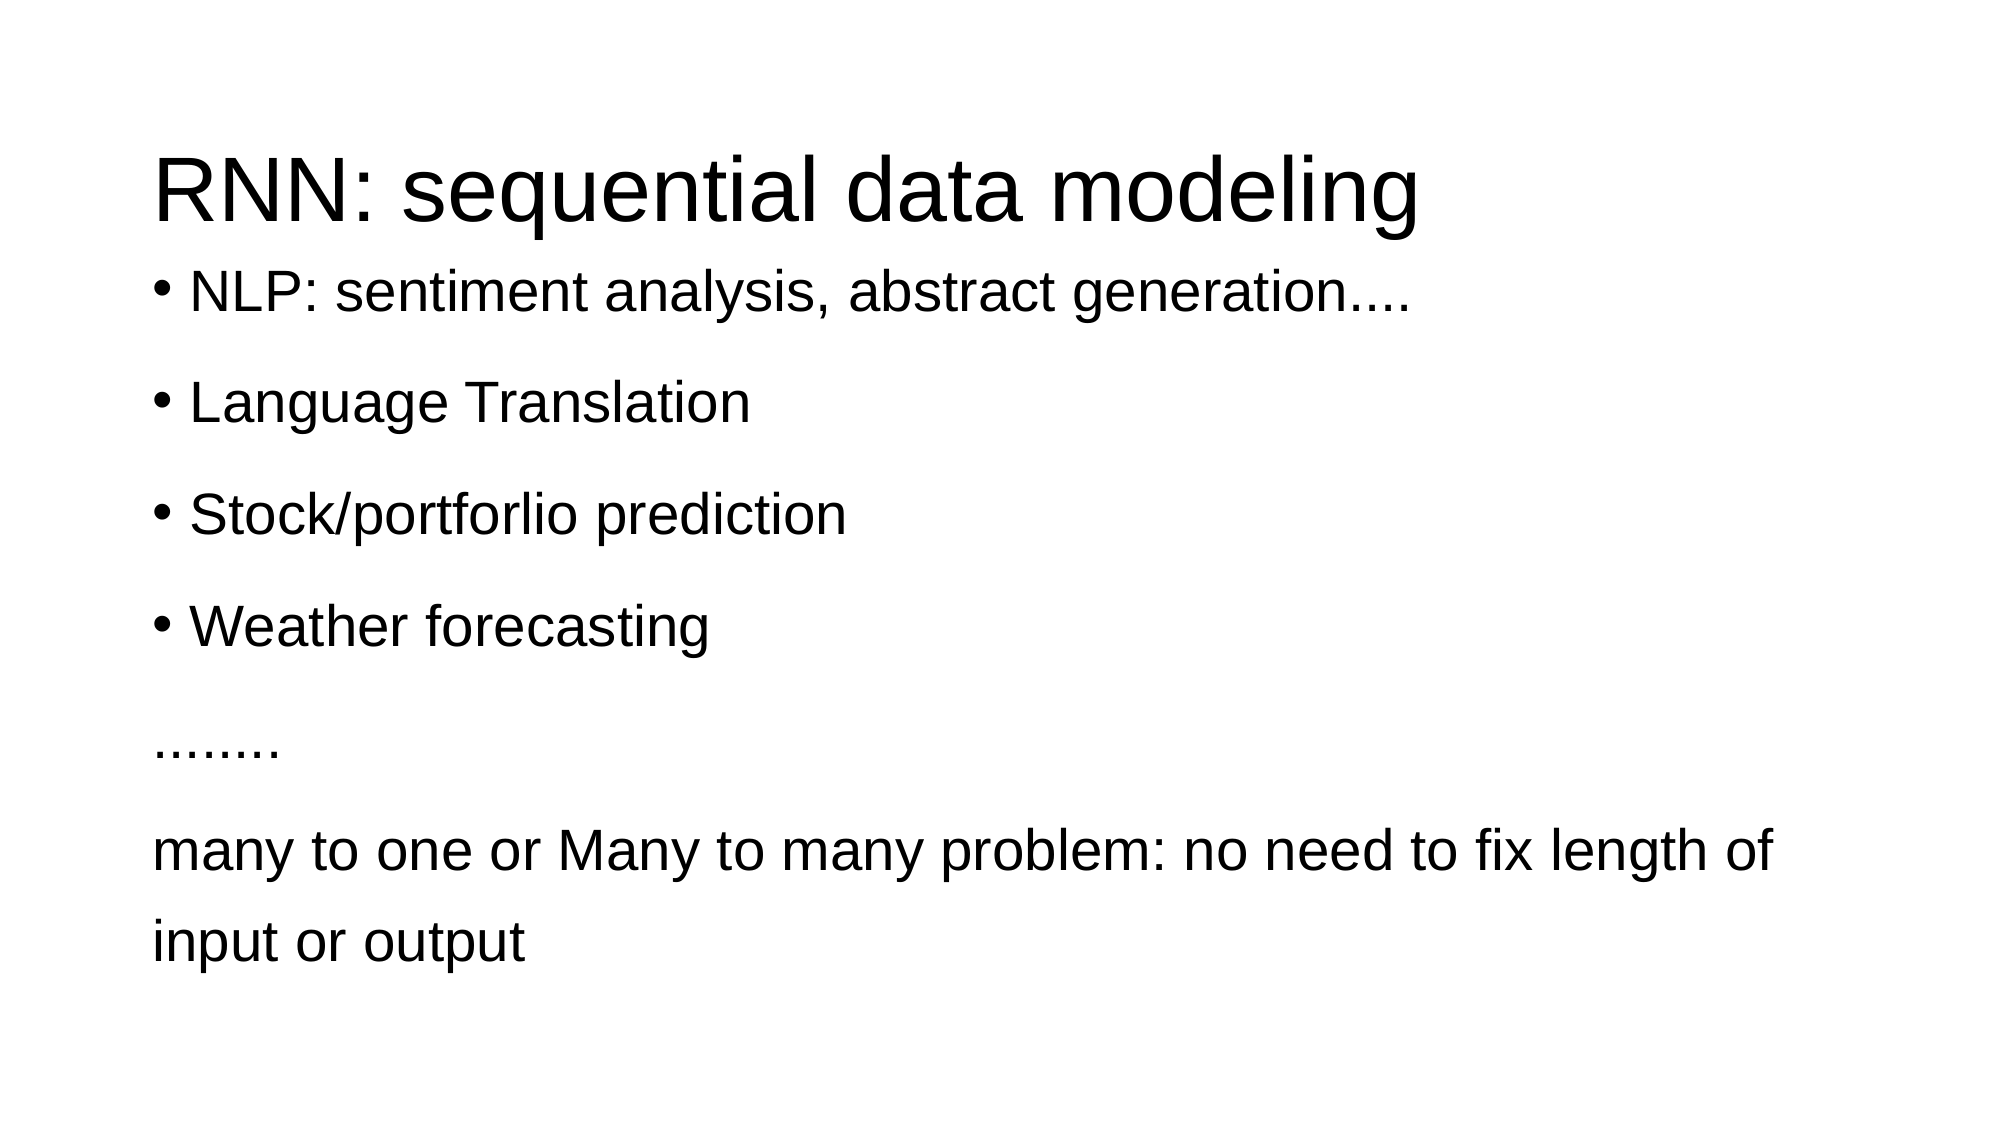

# RNN: sequential data modeling
NLP: sentiment analysis, abstract generation....
Language Translation
Stock/portforlio prediction
Weather forecasting
........
many to one or Many to many problem: no need to fix length of input or output